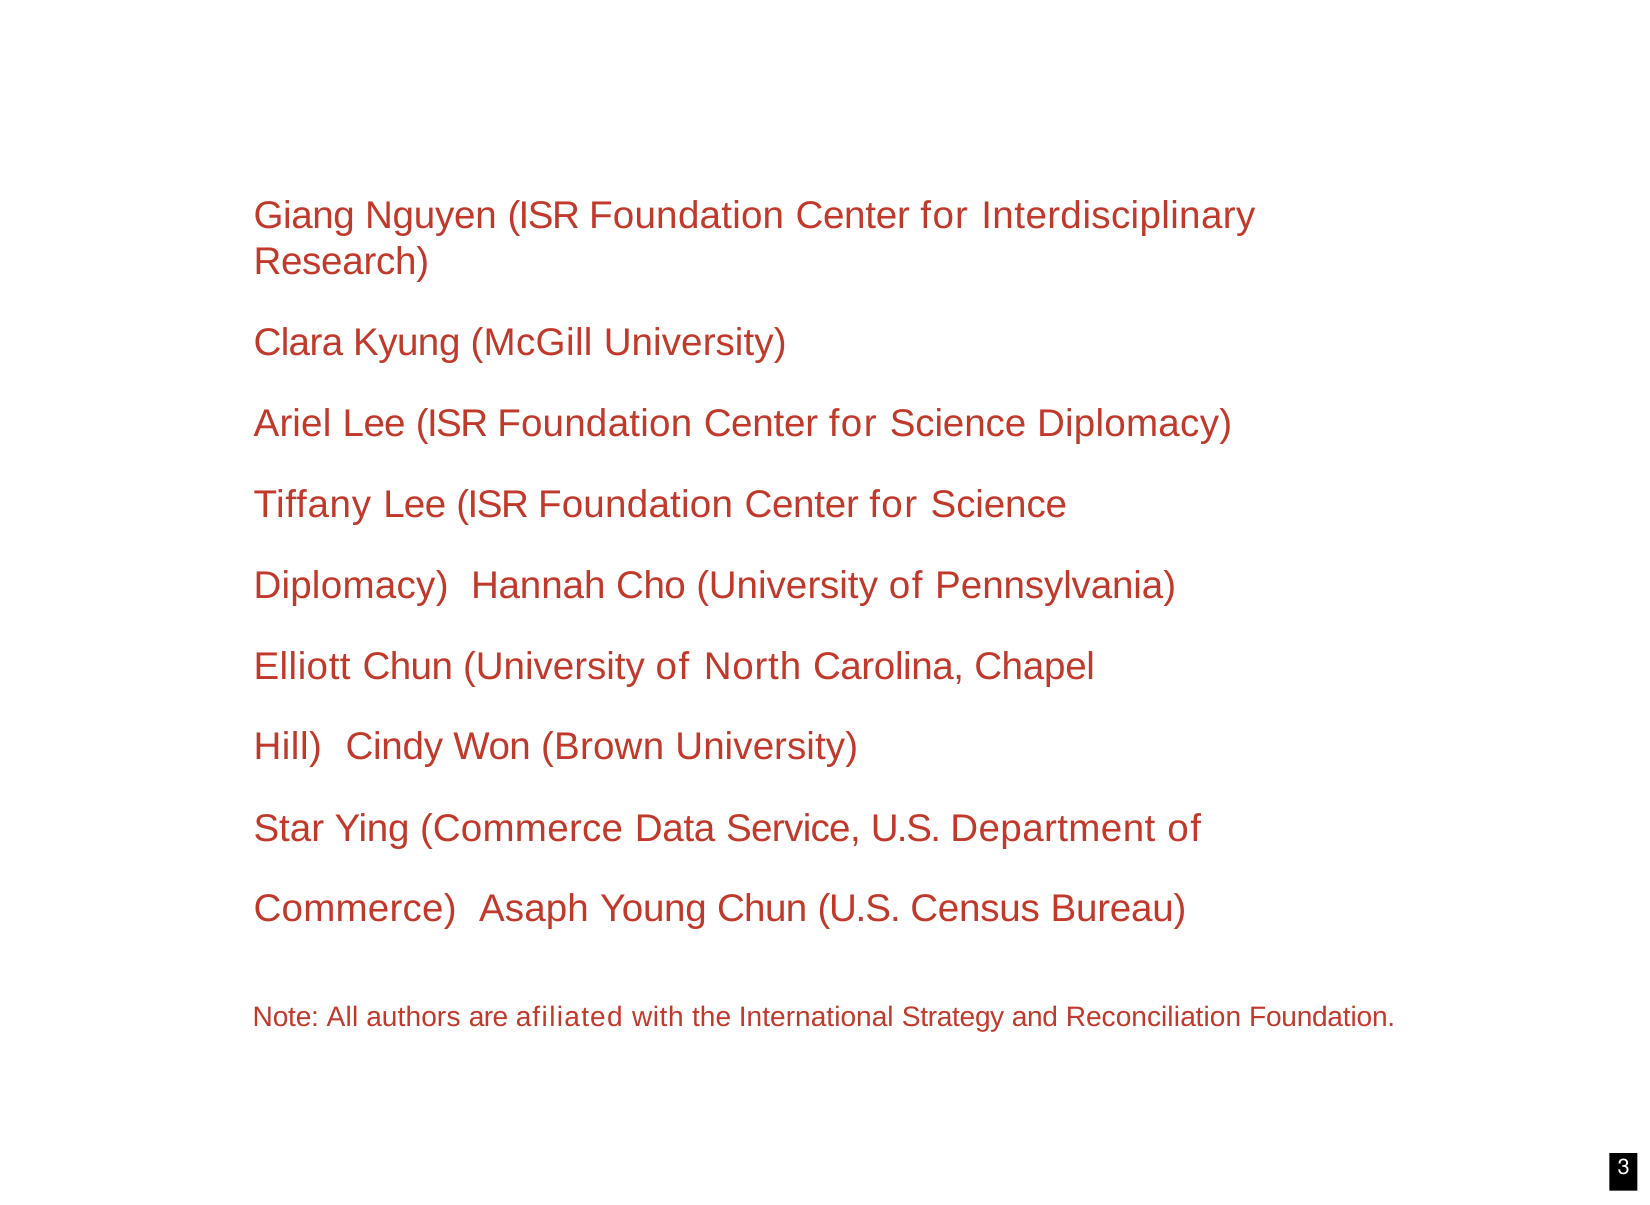

Giang Nguyen (ISR Foundation Center for Interdisciplinary Research)
Clara Kyung (McGill University)
Ariel Lee (ISR Foundation Center for Science Diplomacy)  Tiffany Lee (ISR Foundation Center for Science Diplomacy)  Hannah Cho (University of Pennsylvania)
Elliott Chun (University of North Carolina, Chapel Hill)  Cindy Won (Brown University)
Star Ying (Commerce Data Service, U.S. Department of Commerce)  Asaph Young Chun (U.S. Census Bureau)

Note: All authors are afiliated with the International Strategy and Reconciliation Foundation.

3